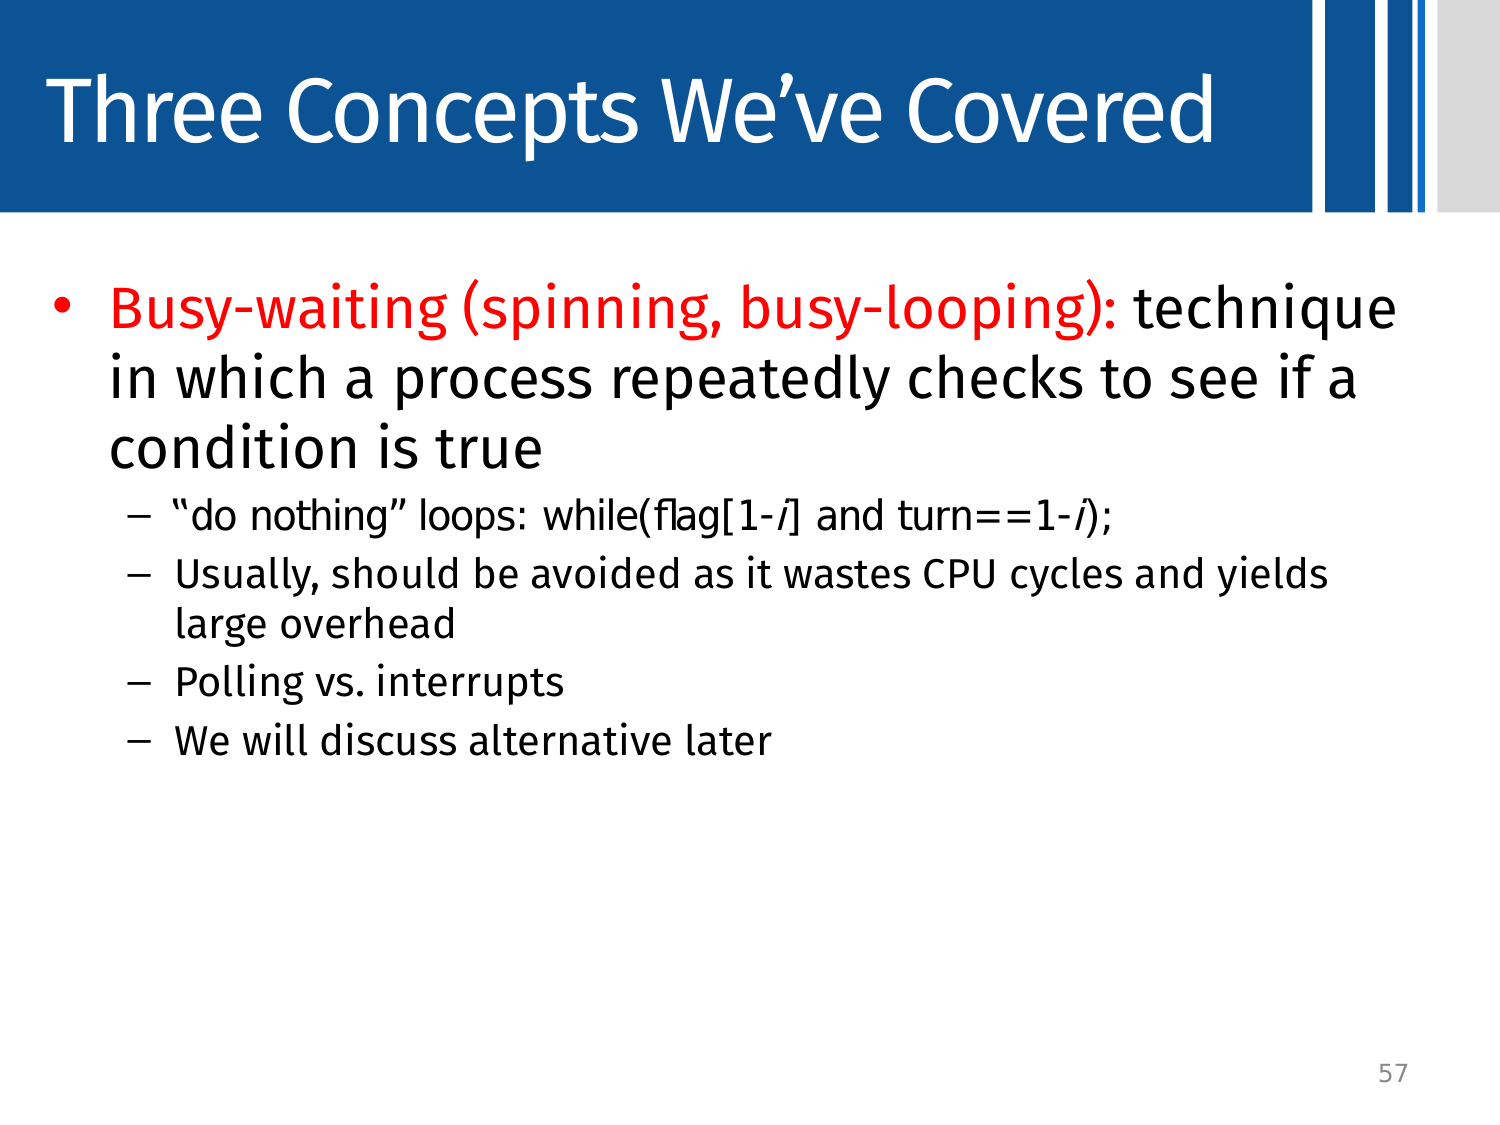

# Three Concepts We’ve Covered
Busy-waiting (spinning, busy-looping): technique in which a process repeatedly checks to see if a condition is true
“do nothing” loops: while(flag[1-i] and turn==1-i);
Usually, should be avoided as it wastes CPU cycles and yields large overhead
Polling vs. interrupts
We will discuss alternative later

57